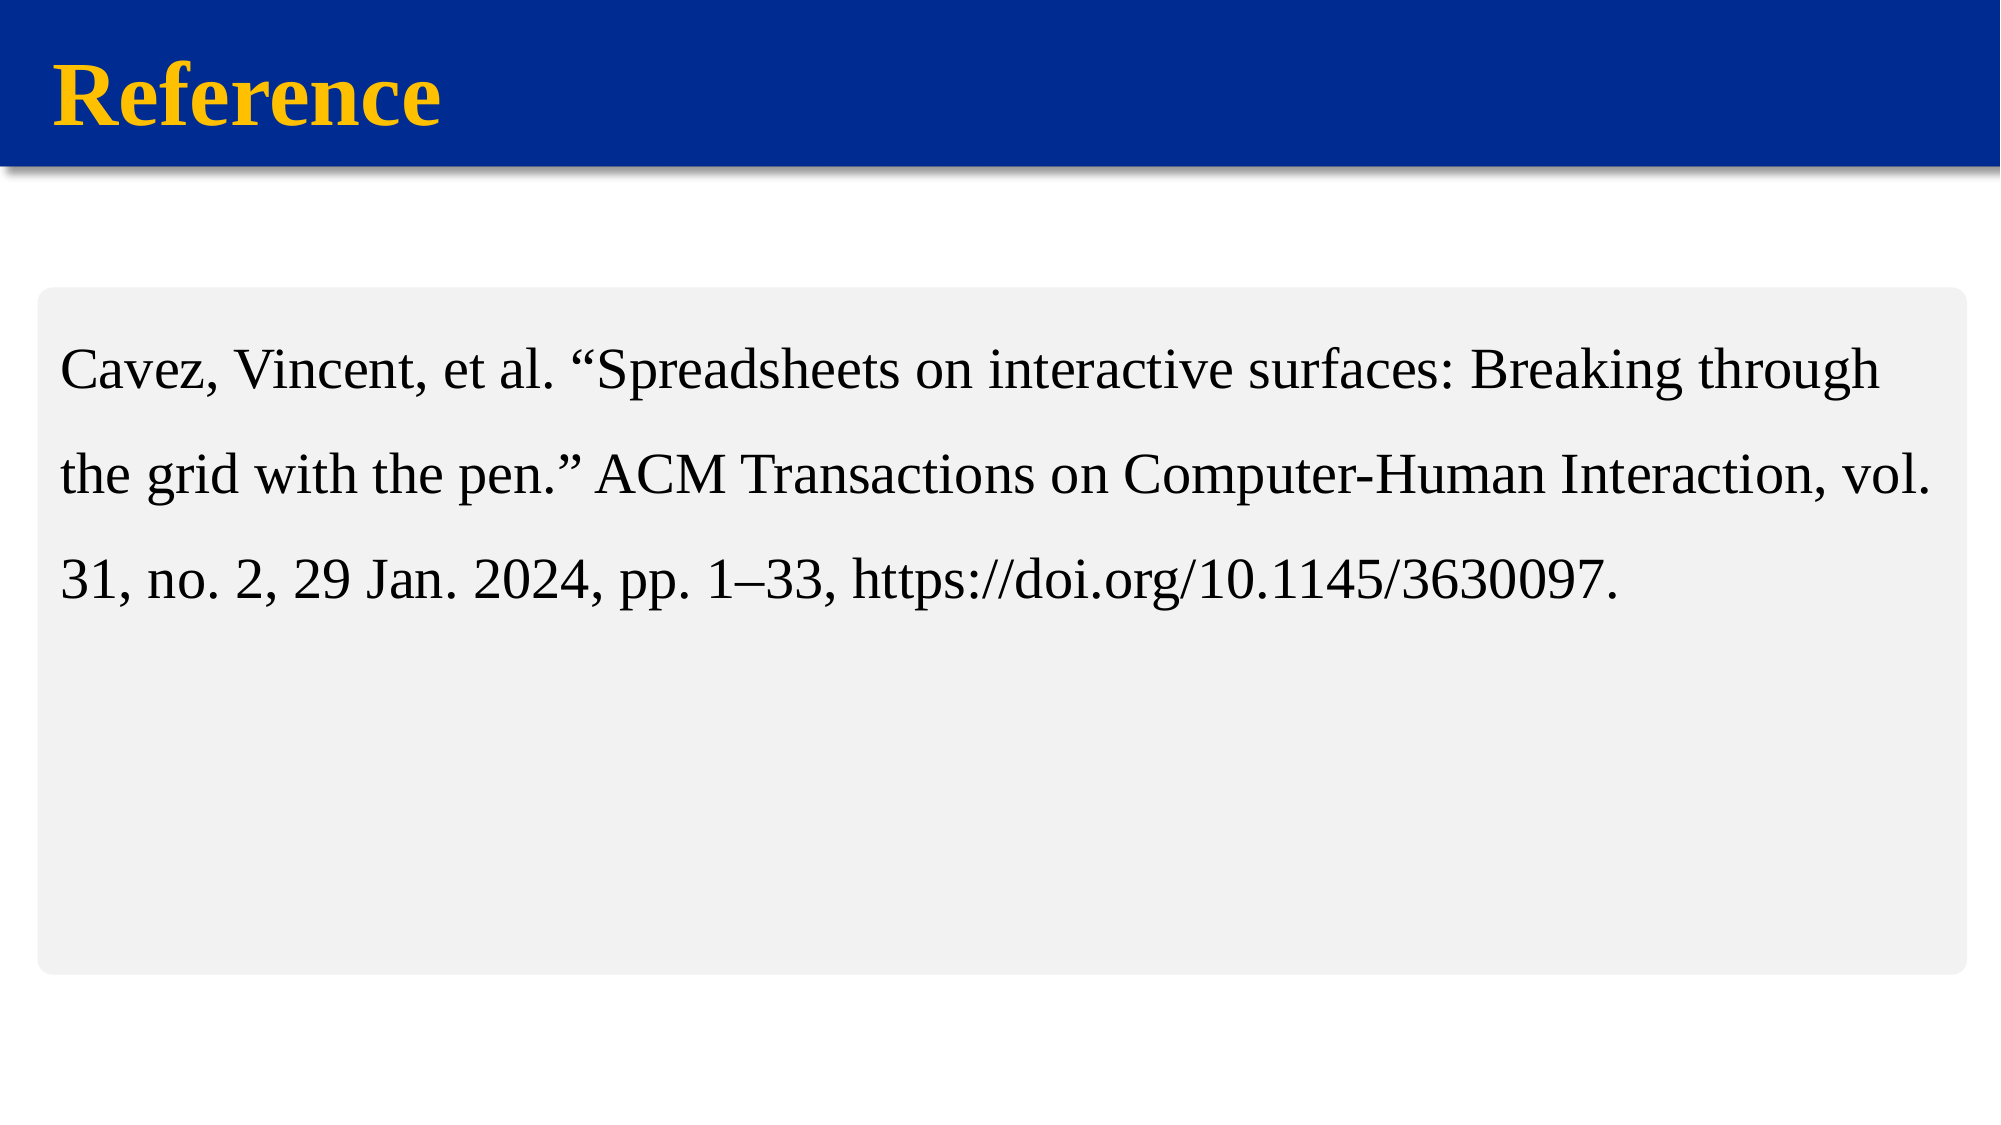

Reference

Cavez, Vincent, et al. “Spreadsheets on interactive surfaces: Breaking through the grid with the pen.” ACM Transactions on Computer-Human Interaction, vol. 31, no. 2, 29 Jan. 2024, pp. 1–33, https://doi.org/10.1145/3630097.
19